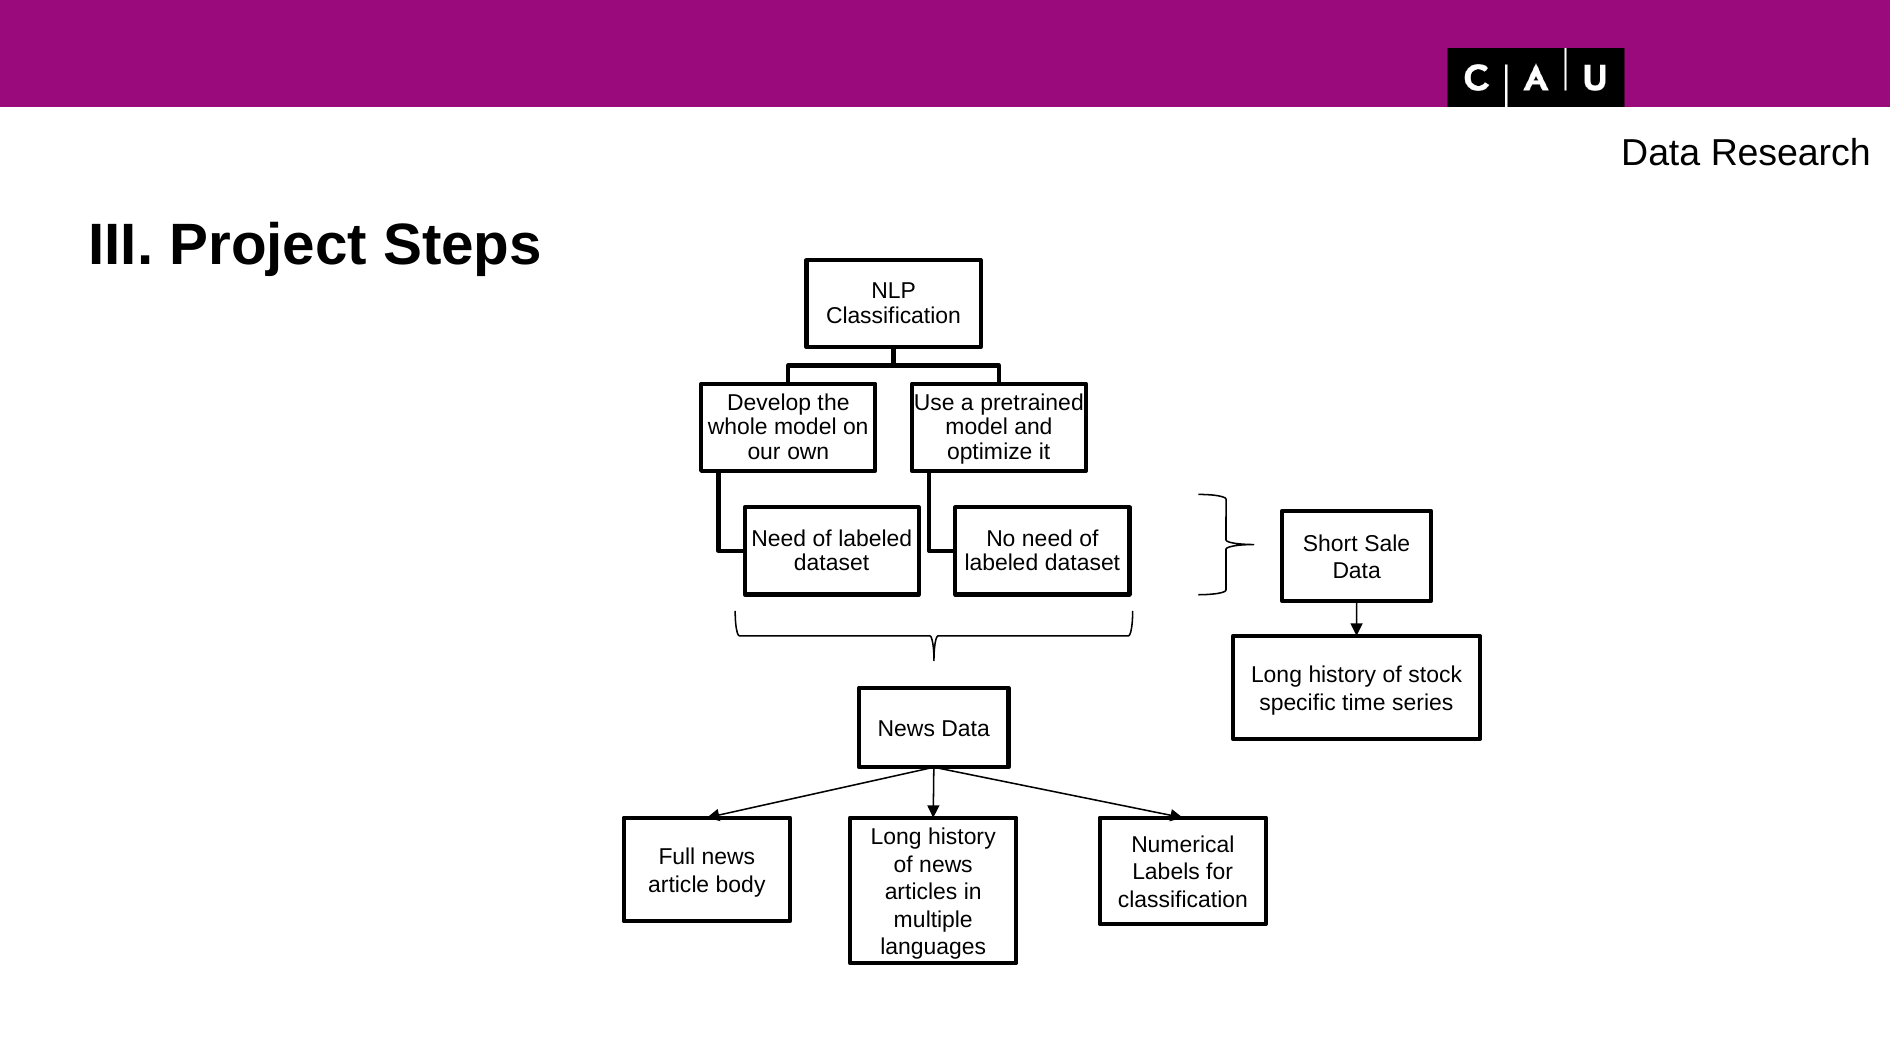

Data Research
III. Project Steps

NLP Classification
Develop the whole model on our own
Need of labeled dataset
Use a pretrained model and optimize it
No need of labeled dataset

Short Sale Data
Long history of stock specific time series
News Data
Full news article body
Long history of news articles in multiple languages
Numerical Labels for classification